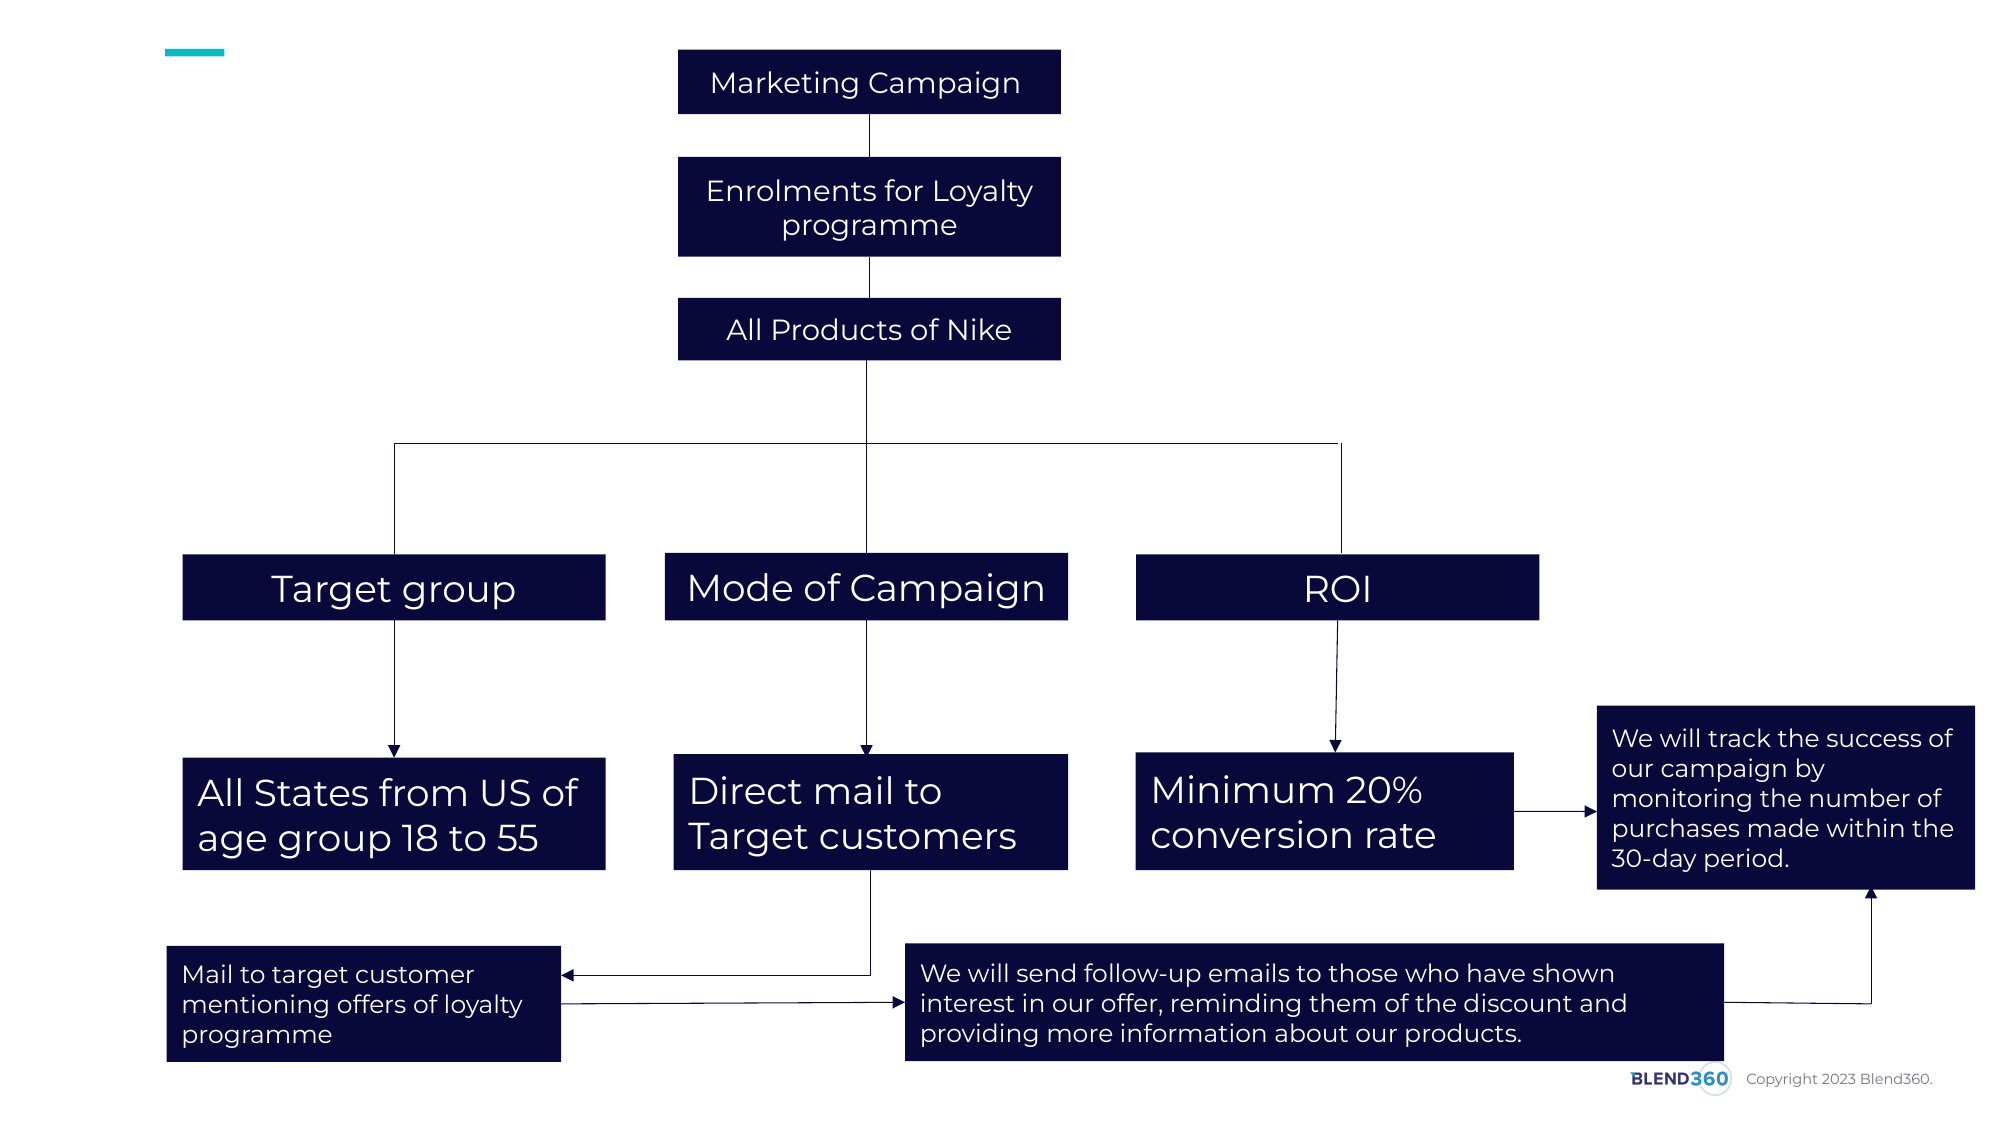

Marketing Campaign

Enrolments for Loyalty programme

All Products of Nike

Mode of Campaign
Target group
ROI
We will track the success of our campaign by monitoring the number of purchases made within the 30-day period.
Minimum 20% conversion rate

Direct mail to Target customers

All States from US of age group 18 to 55

We will send follow-up emails to those who have shown interest in our offer, reminding them of the discount and providing more information about our products.

Mail to target customer mentioning offers of loyalty programme